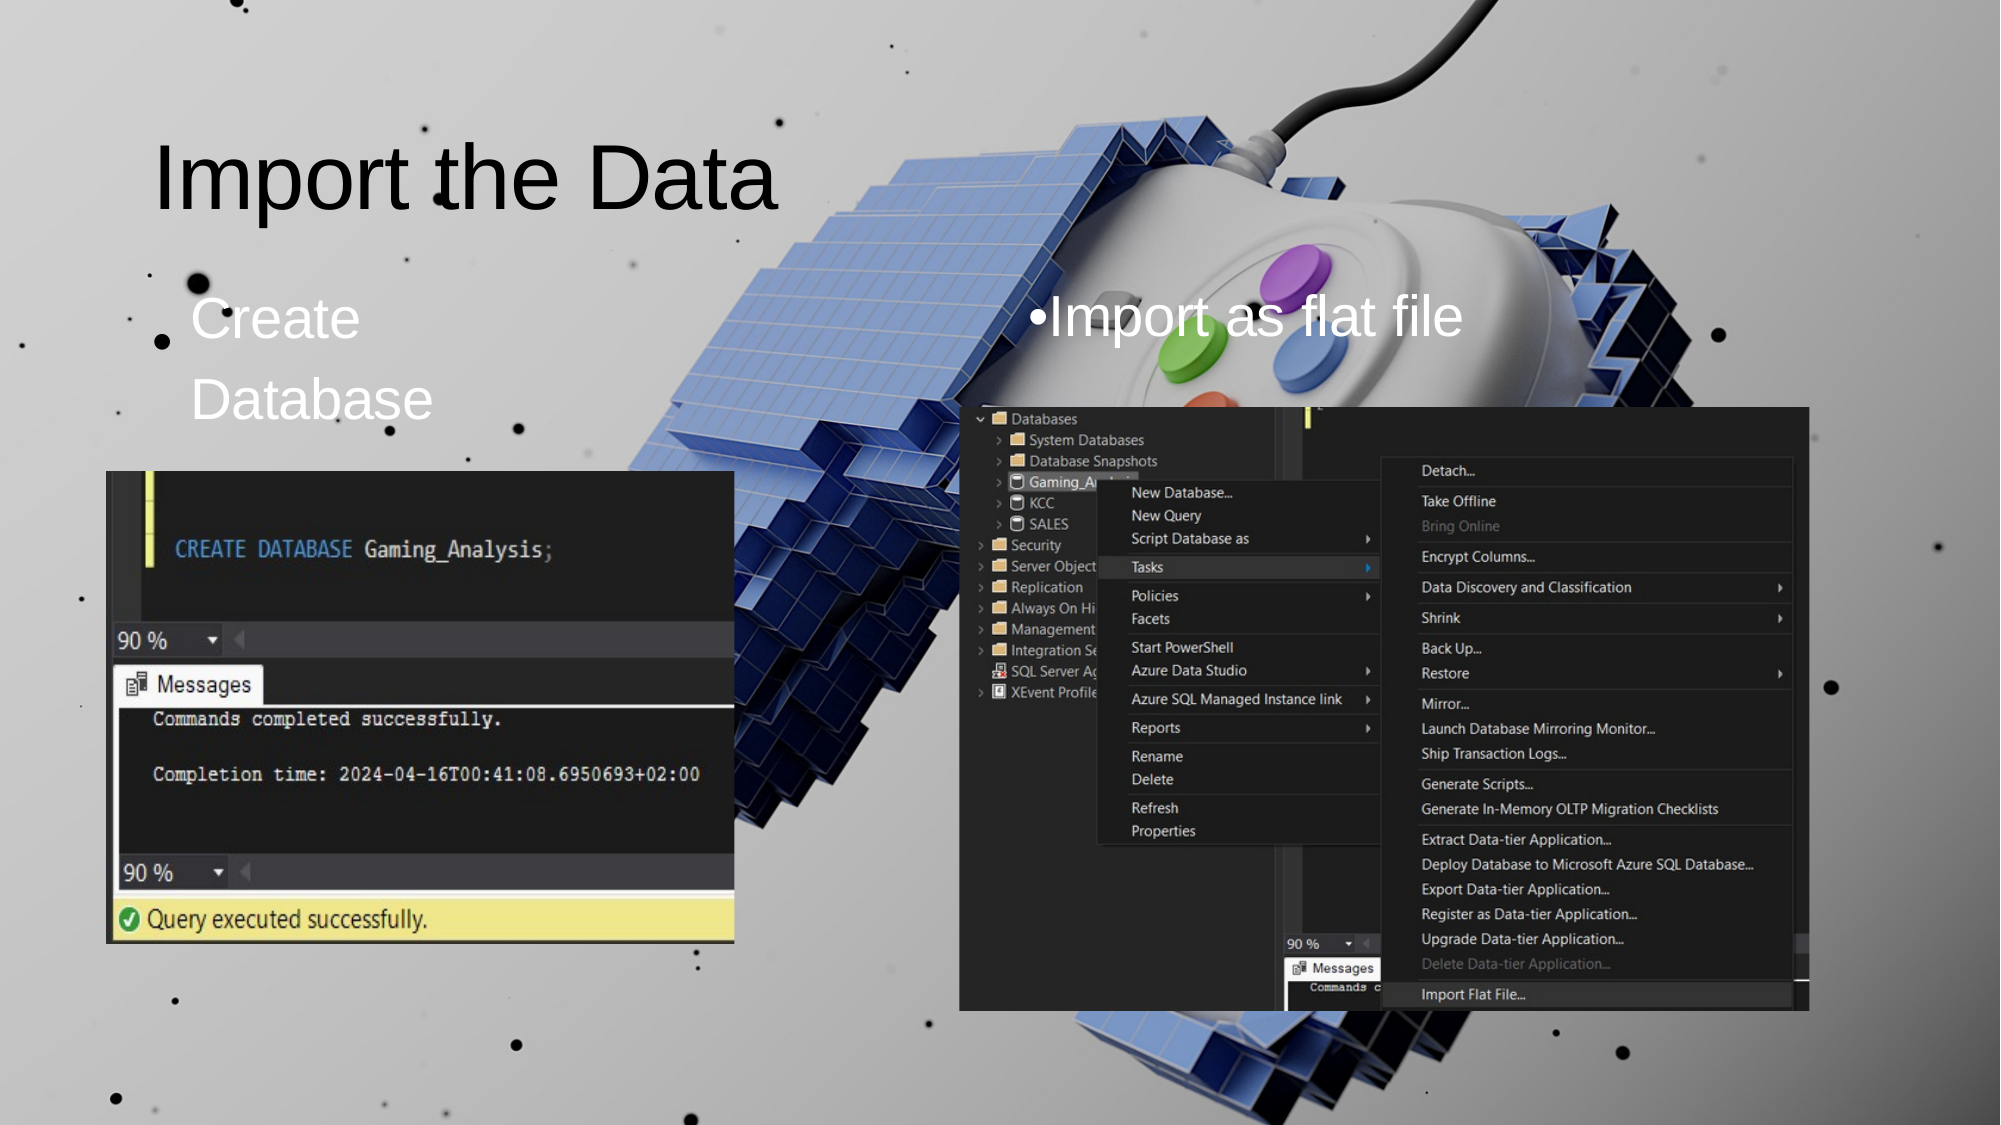

Import the Data
•
•Import as flat file
Create Database